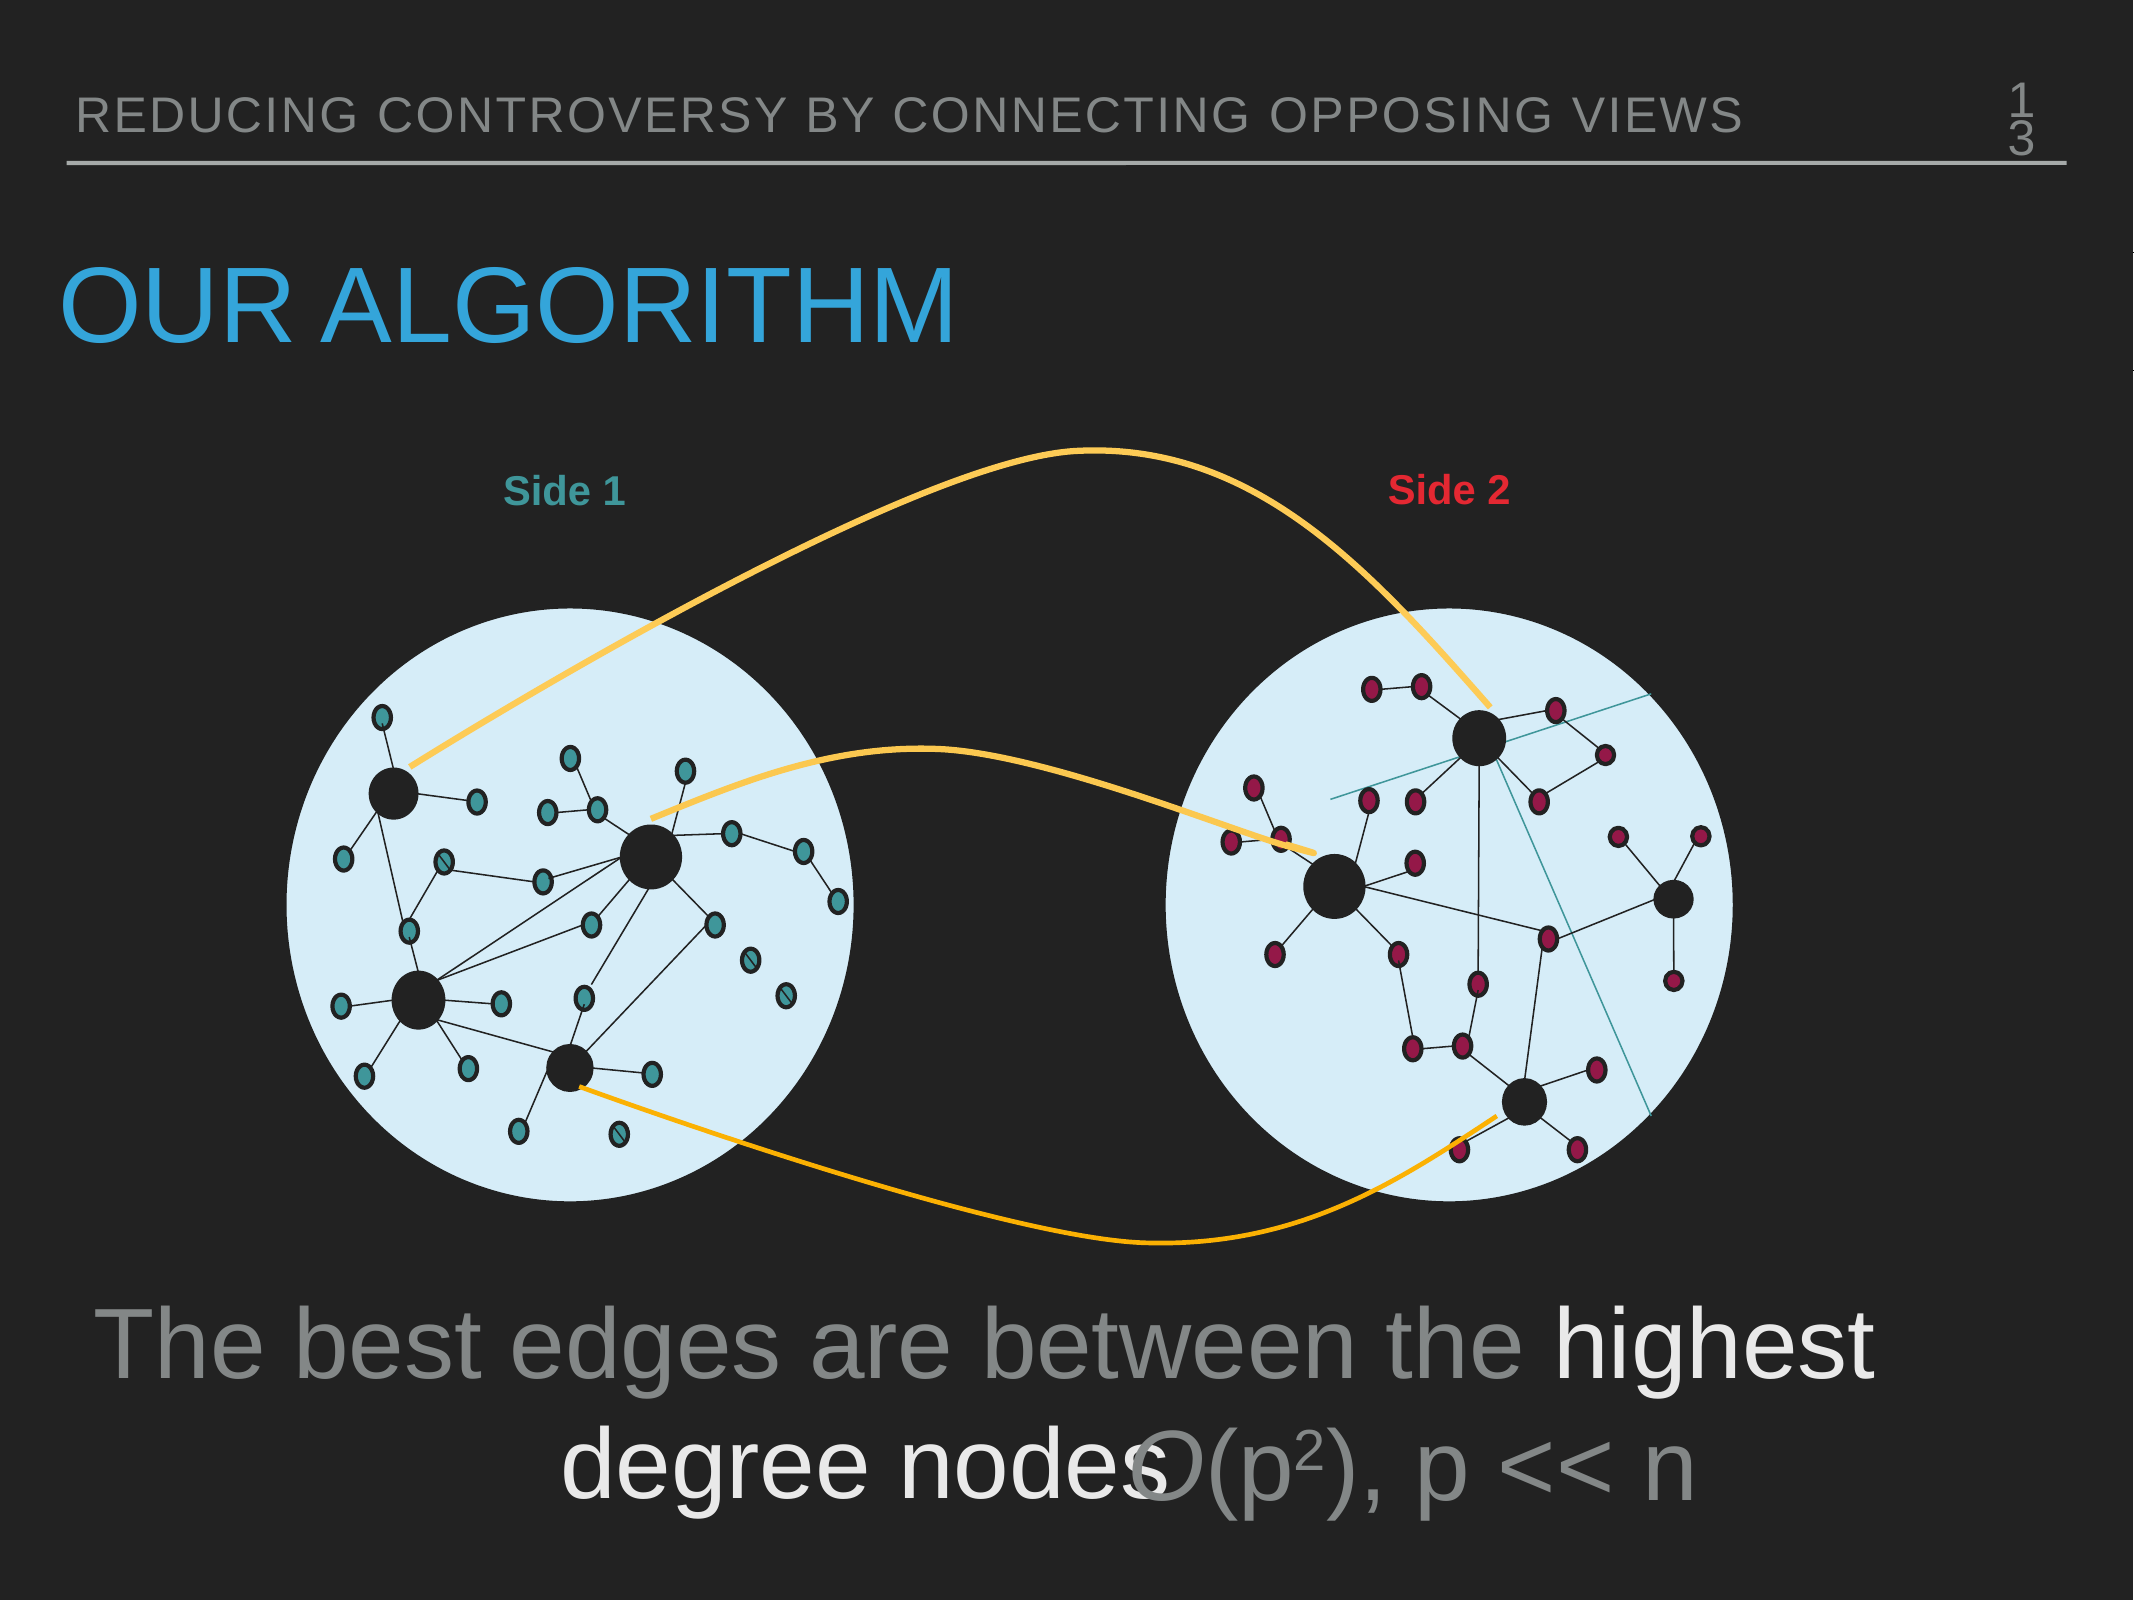

13
Reducing controversy by connecting opposing views
Our algorithm

Side 2
Side 1

The best edges are between the highest 			      degree nodes
O(p2), p << n